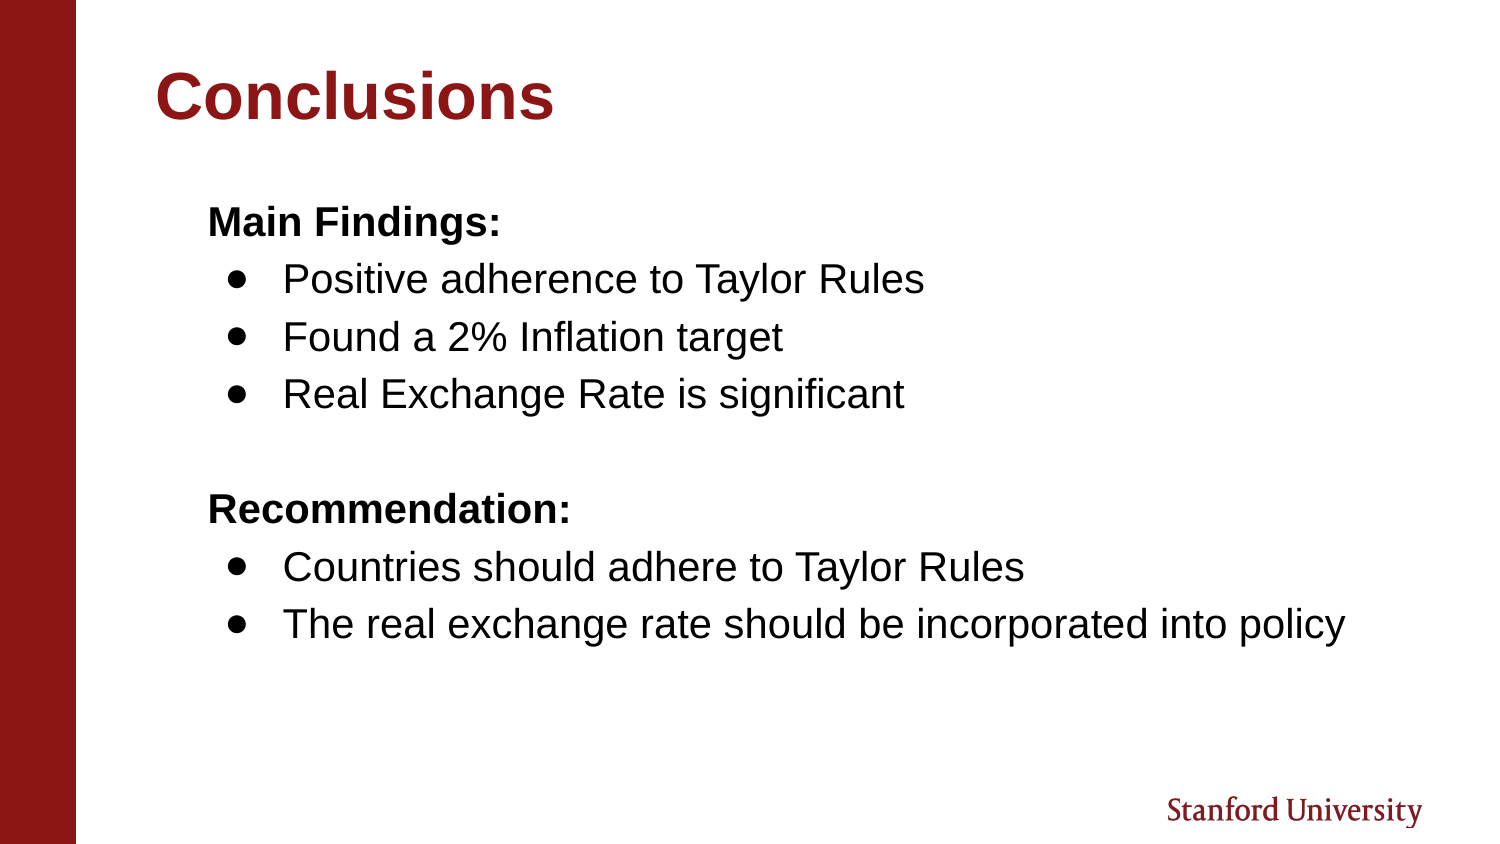

# Conclusions
Main Findings:
Positive adherence to Taylor Rules
Found a 2% Inflation target
Real Exchange Rate is significant

Recommendation:
Countries should adhere to Taylor Rules
The real exchange rate should be incorporated into policy